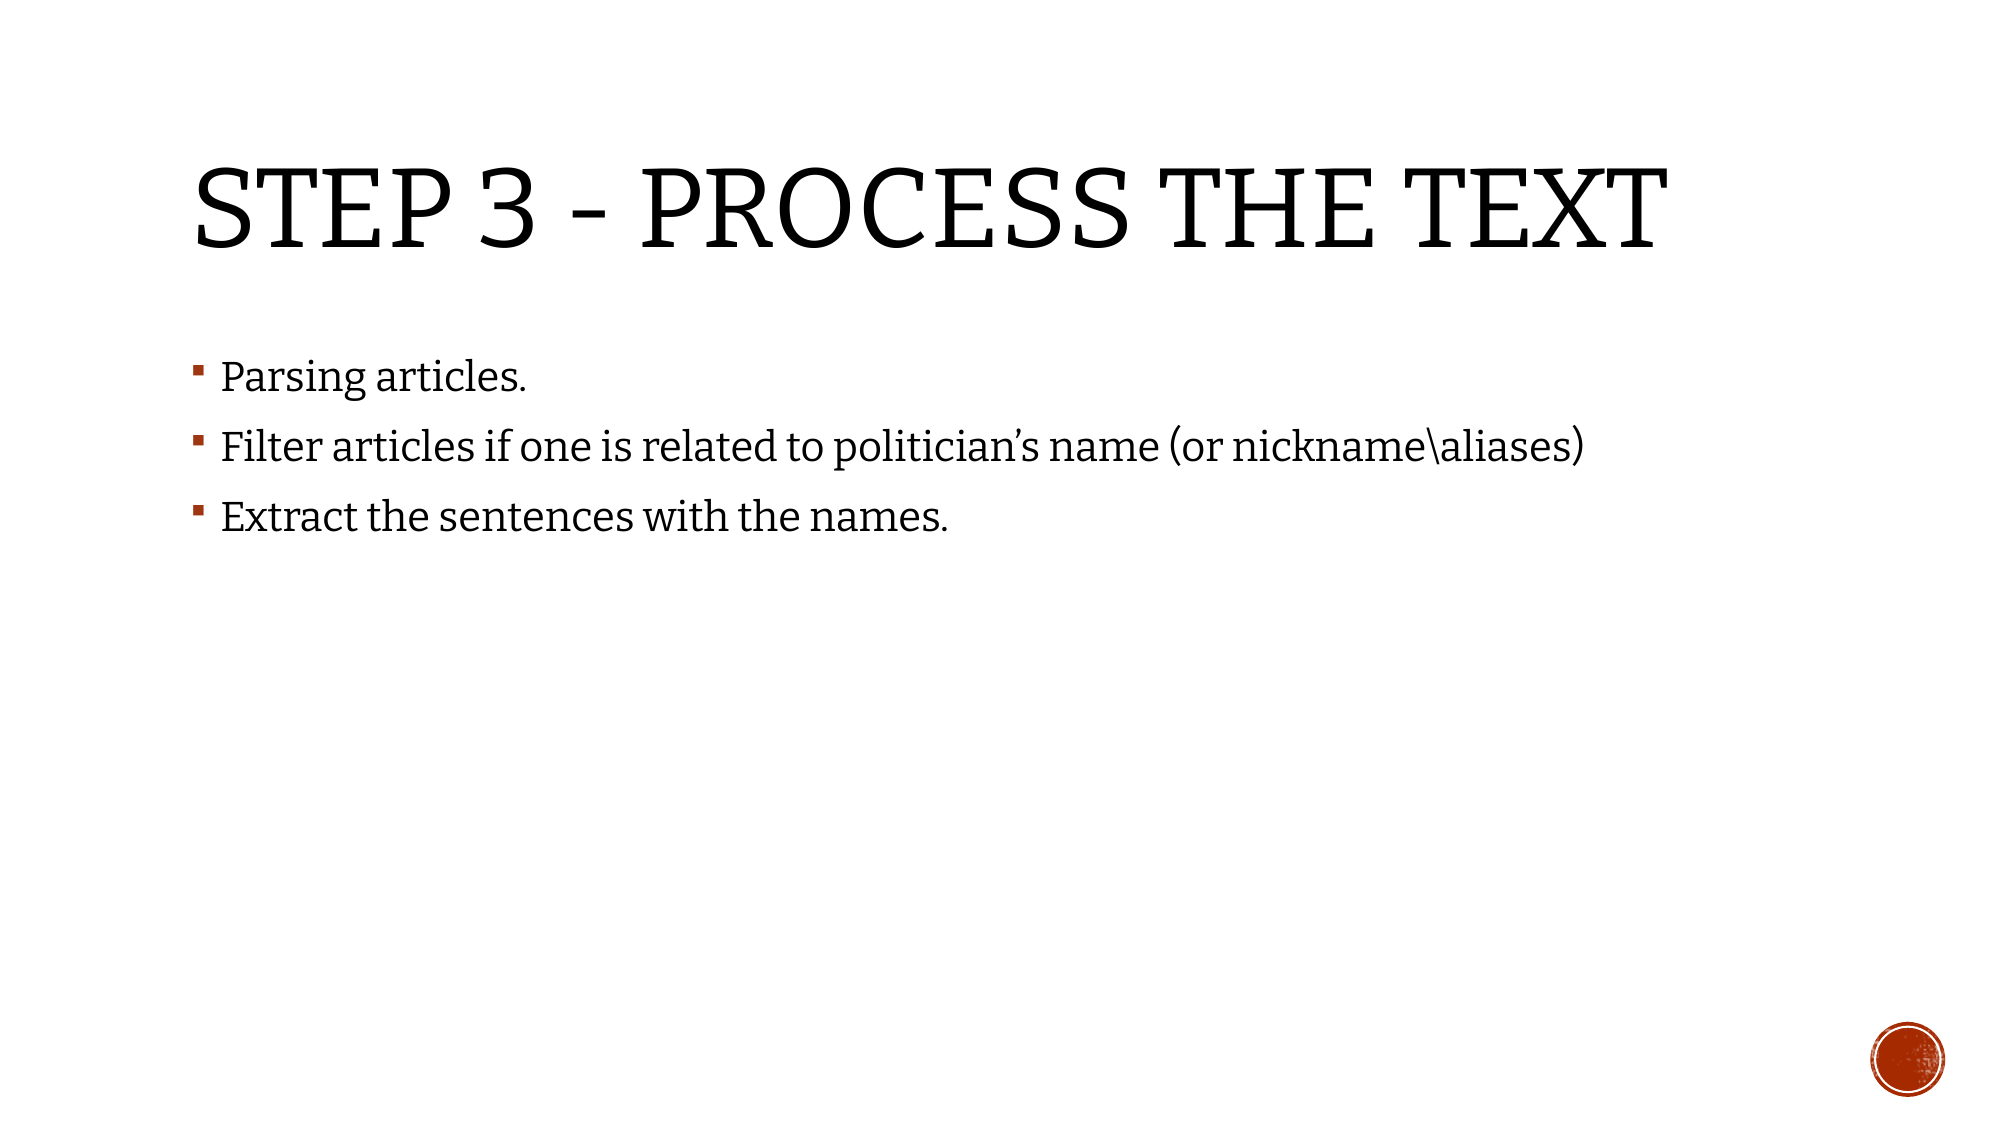

# Step 3 - process the text
Parsing articles.
Filter articles if one is related to politician’s name (or nickname\aliases)
Extract the sentences with the names.